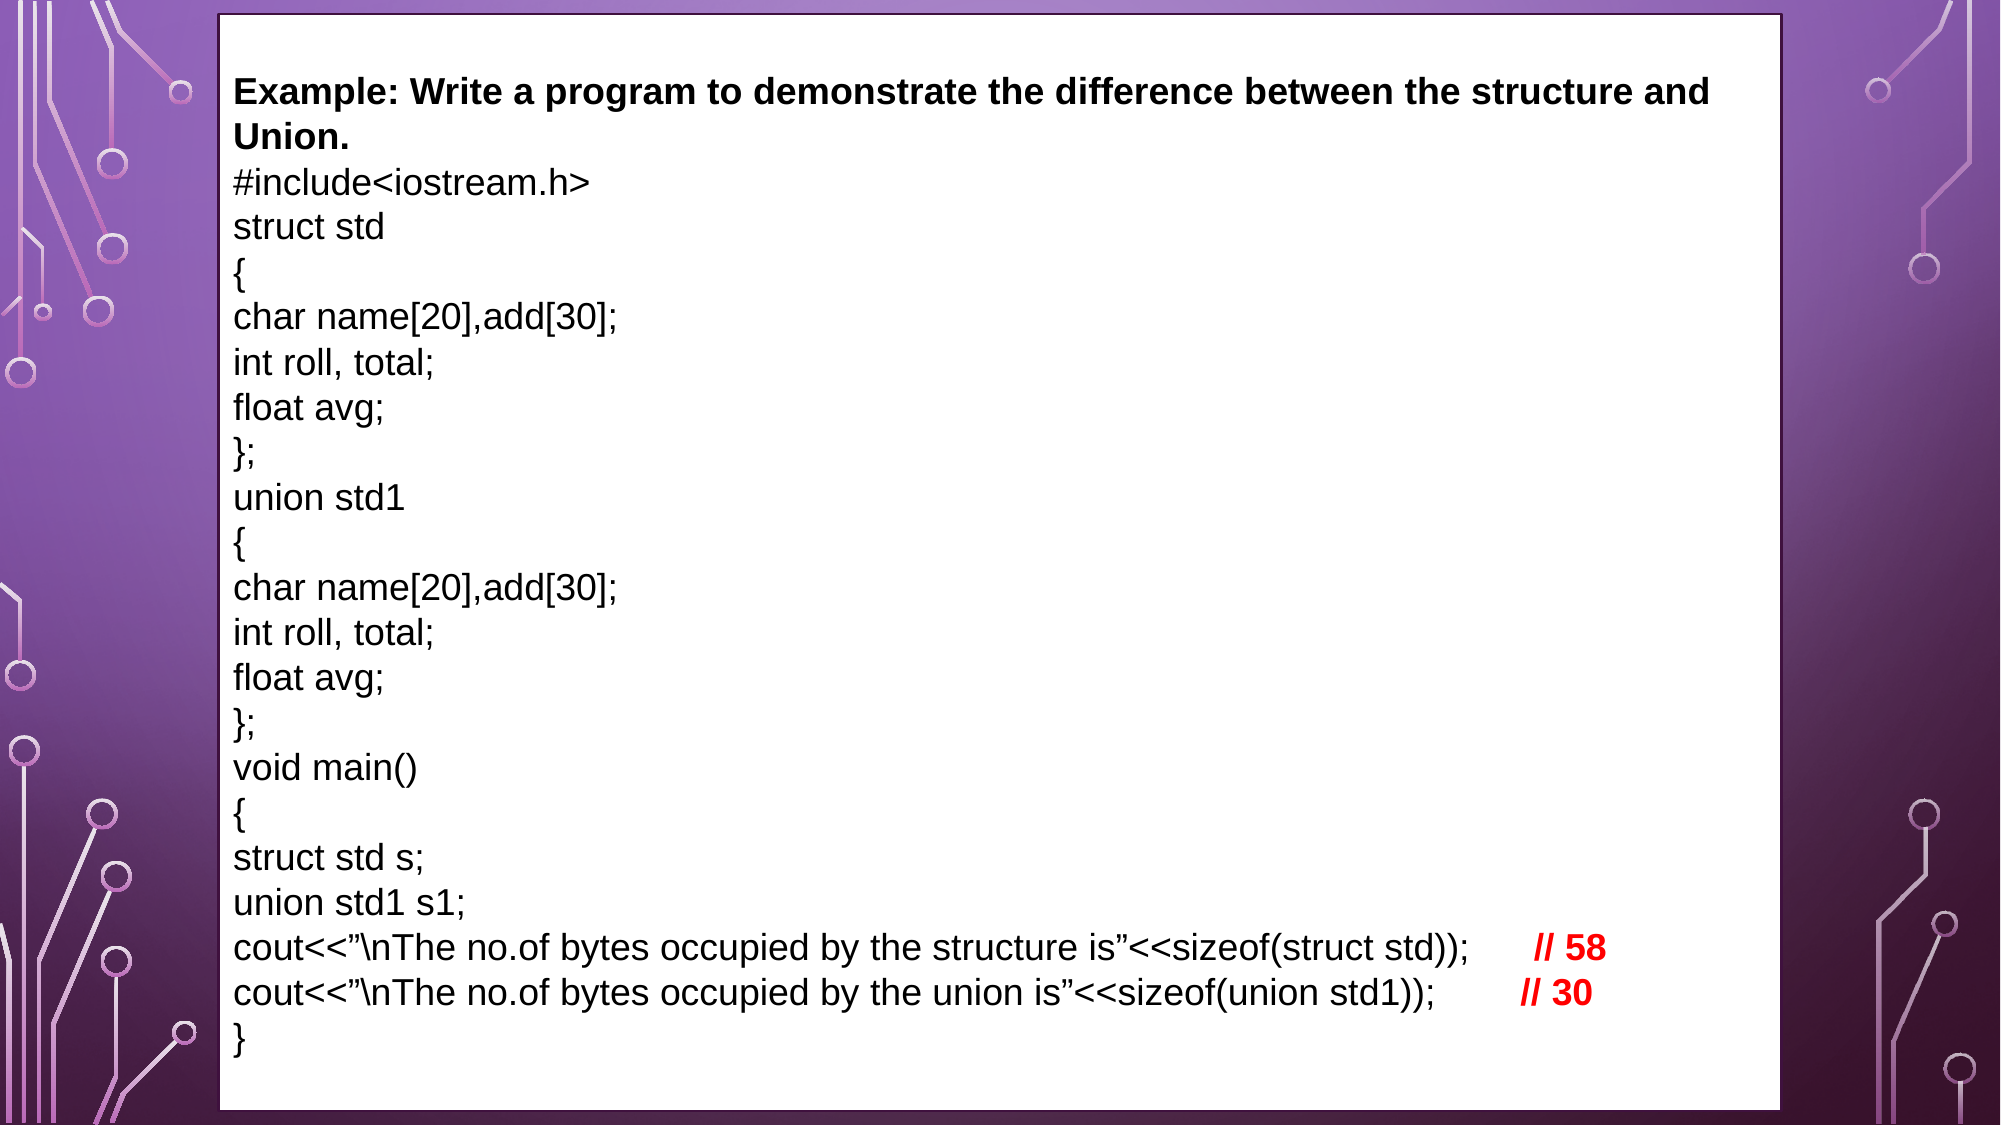

Example: Write a program to demonstrate the difference between the structure and Union.
#include<iostream.h>
struct std
{
char name[20],add[30];
int roll, total;
float avg;
};
union std1
{
char name[20],add[30];
int roll, total;
float avg;
};
void main()
{
struct std s;
union std1 s1;
cout<<”\nThe no.of bytes occupied by the structure is”<<sizeof(struct std));      // 58
cout<<”\nThe no.of bytes occupied by the union is”<<sizeof(union std1));        // 30
}